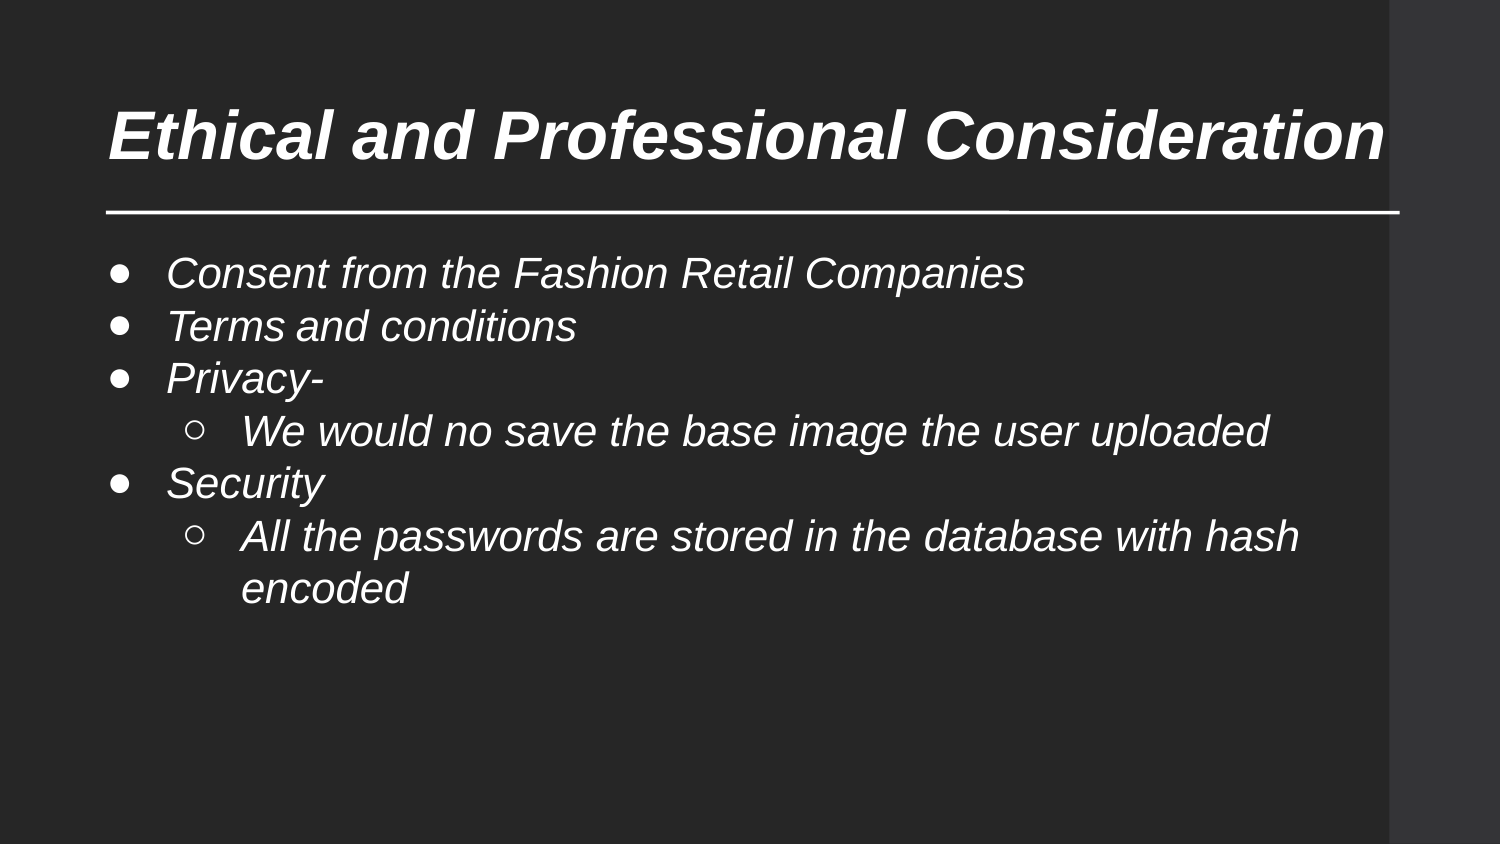

Ethical and Professional Consideration
Consent from the Fashion Retail Companies
Terms and conditions
Privacy-
We would no save the base image the user uploaded
Security
All the passwords are stored in the database with hash encoded